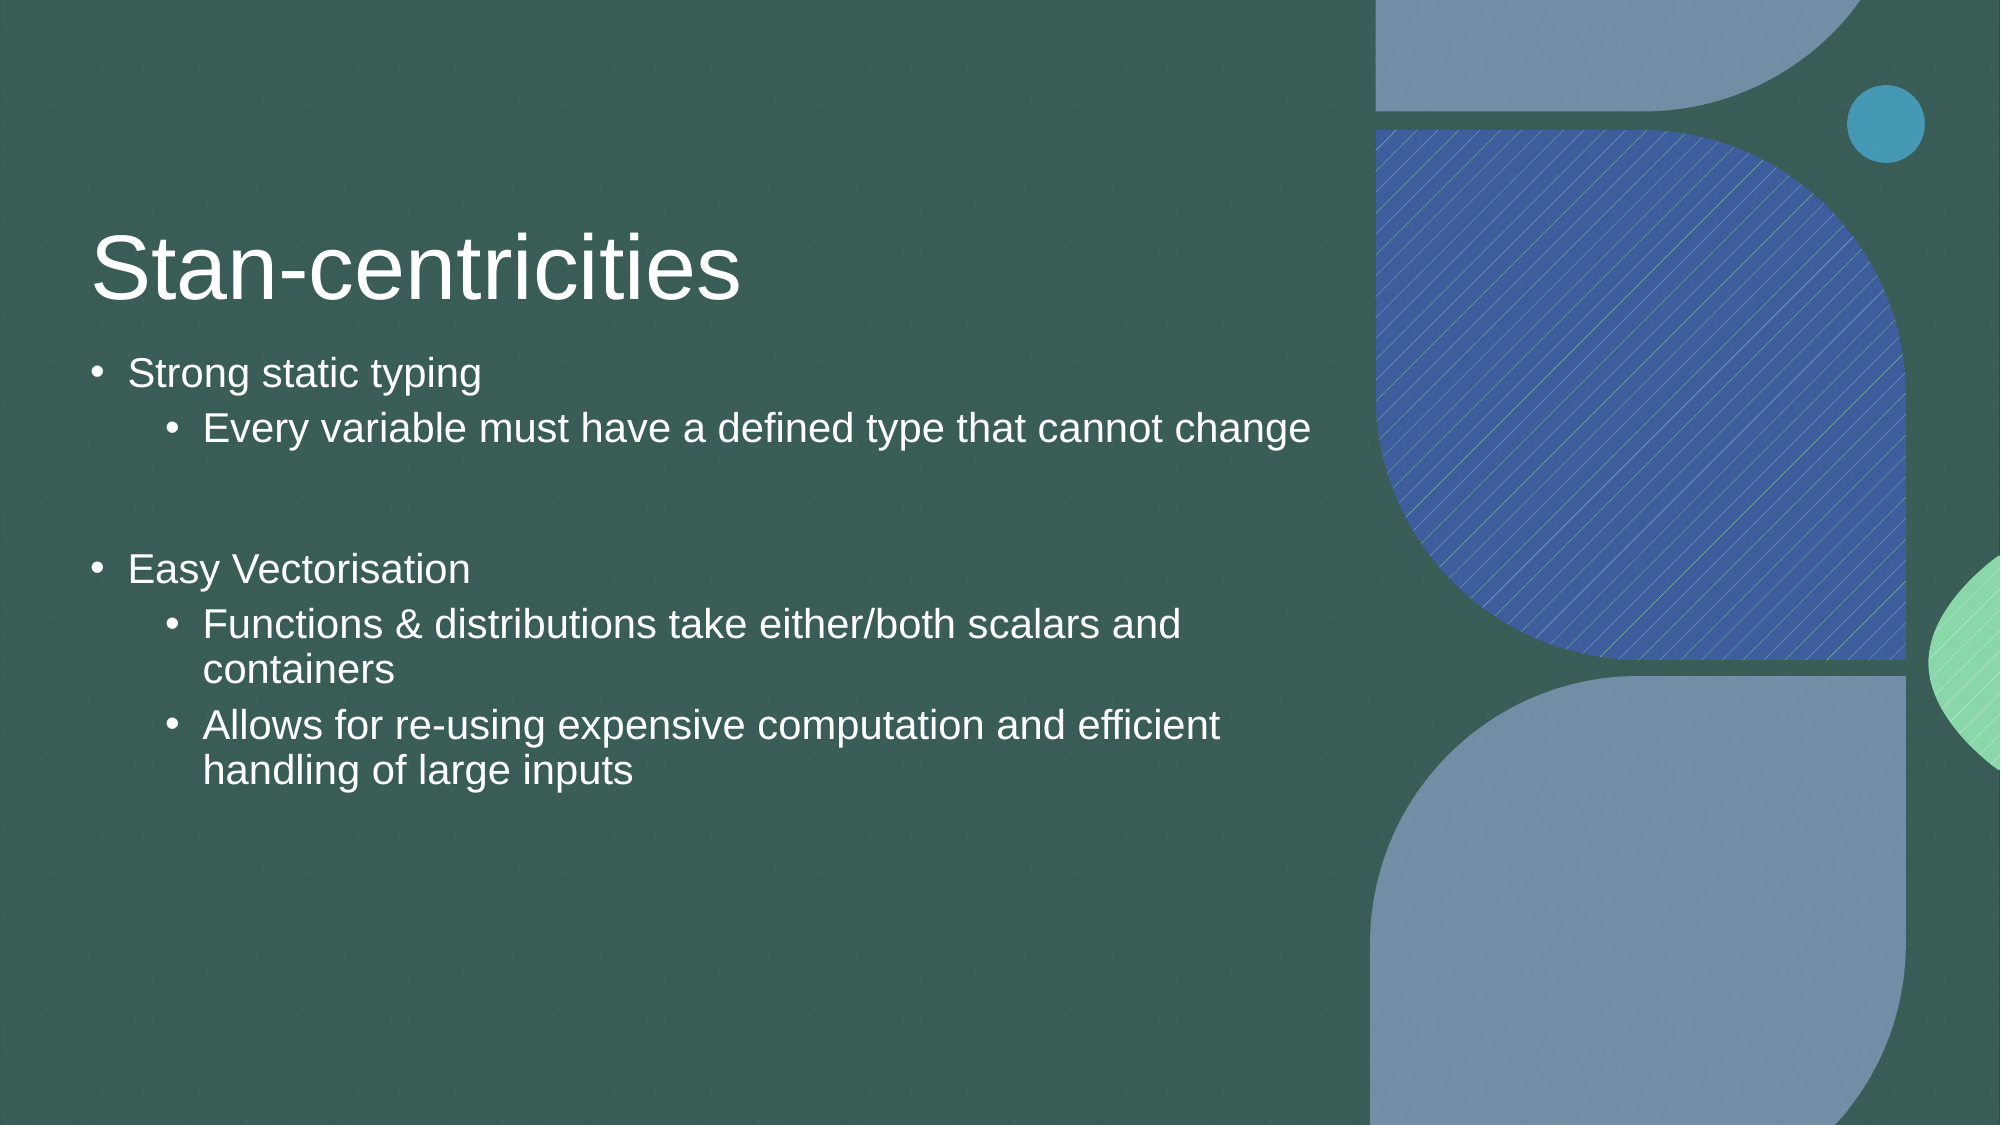

# Stan-centricities
Strong static typing
Every variable must have a defined type that cannot change

Easy Vectorisation
Functions & distributions take either/both scalars and containers
Allows for re-using expensive computation and efficient handling of large inputs